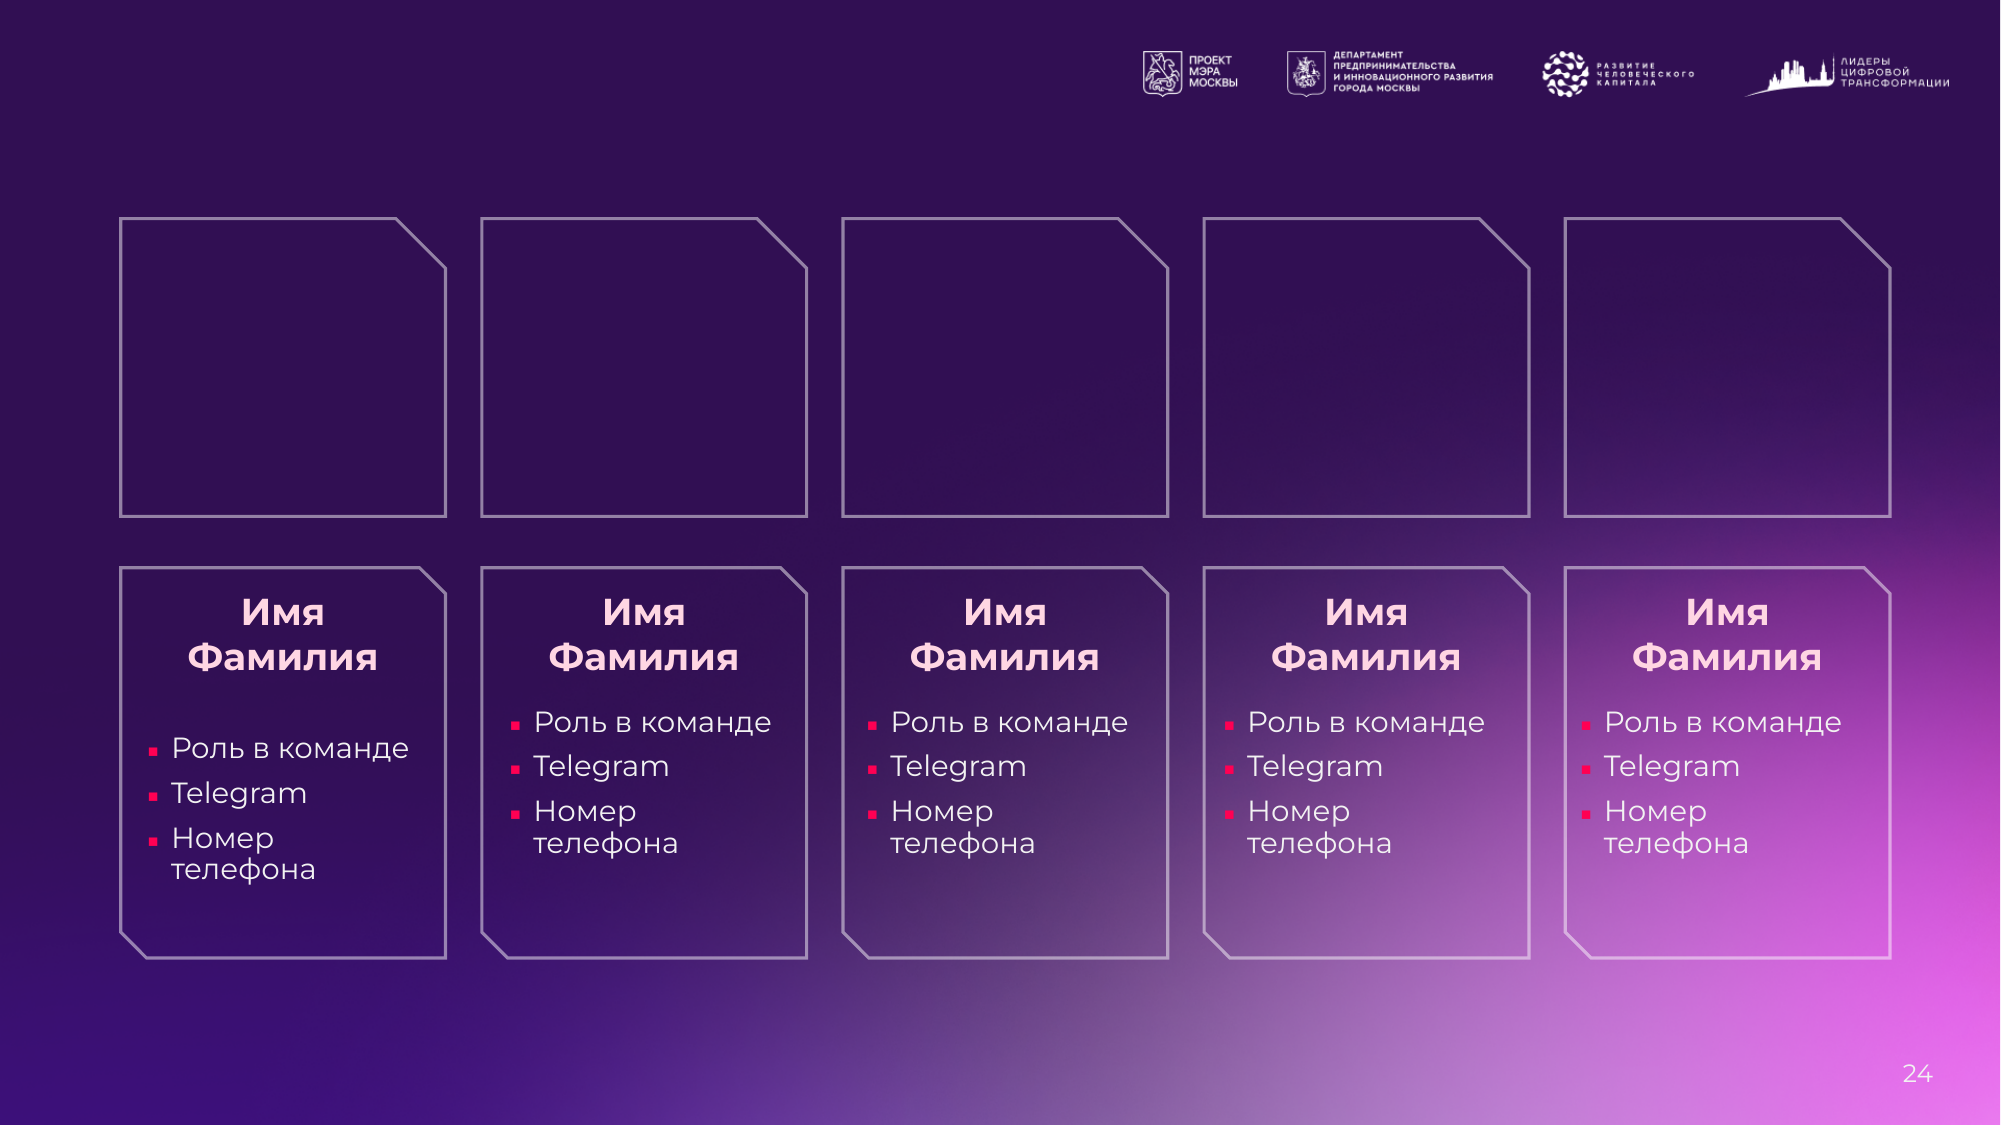

#

Имя Фамилия
Имя Фамилия
Имя Фамилия
Имя Фамилия
Имя Фамилия
Роль в команде
Telegram
Номер телефона

Роль в команде
Telegram
Номер телефона

Роль в команде
Telegram
Номер телефона
Роль в команде
Telegram
Номер телефона

Роль в команде
Telegram
Номер телефона
24